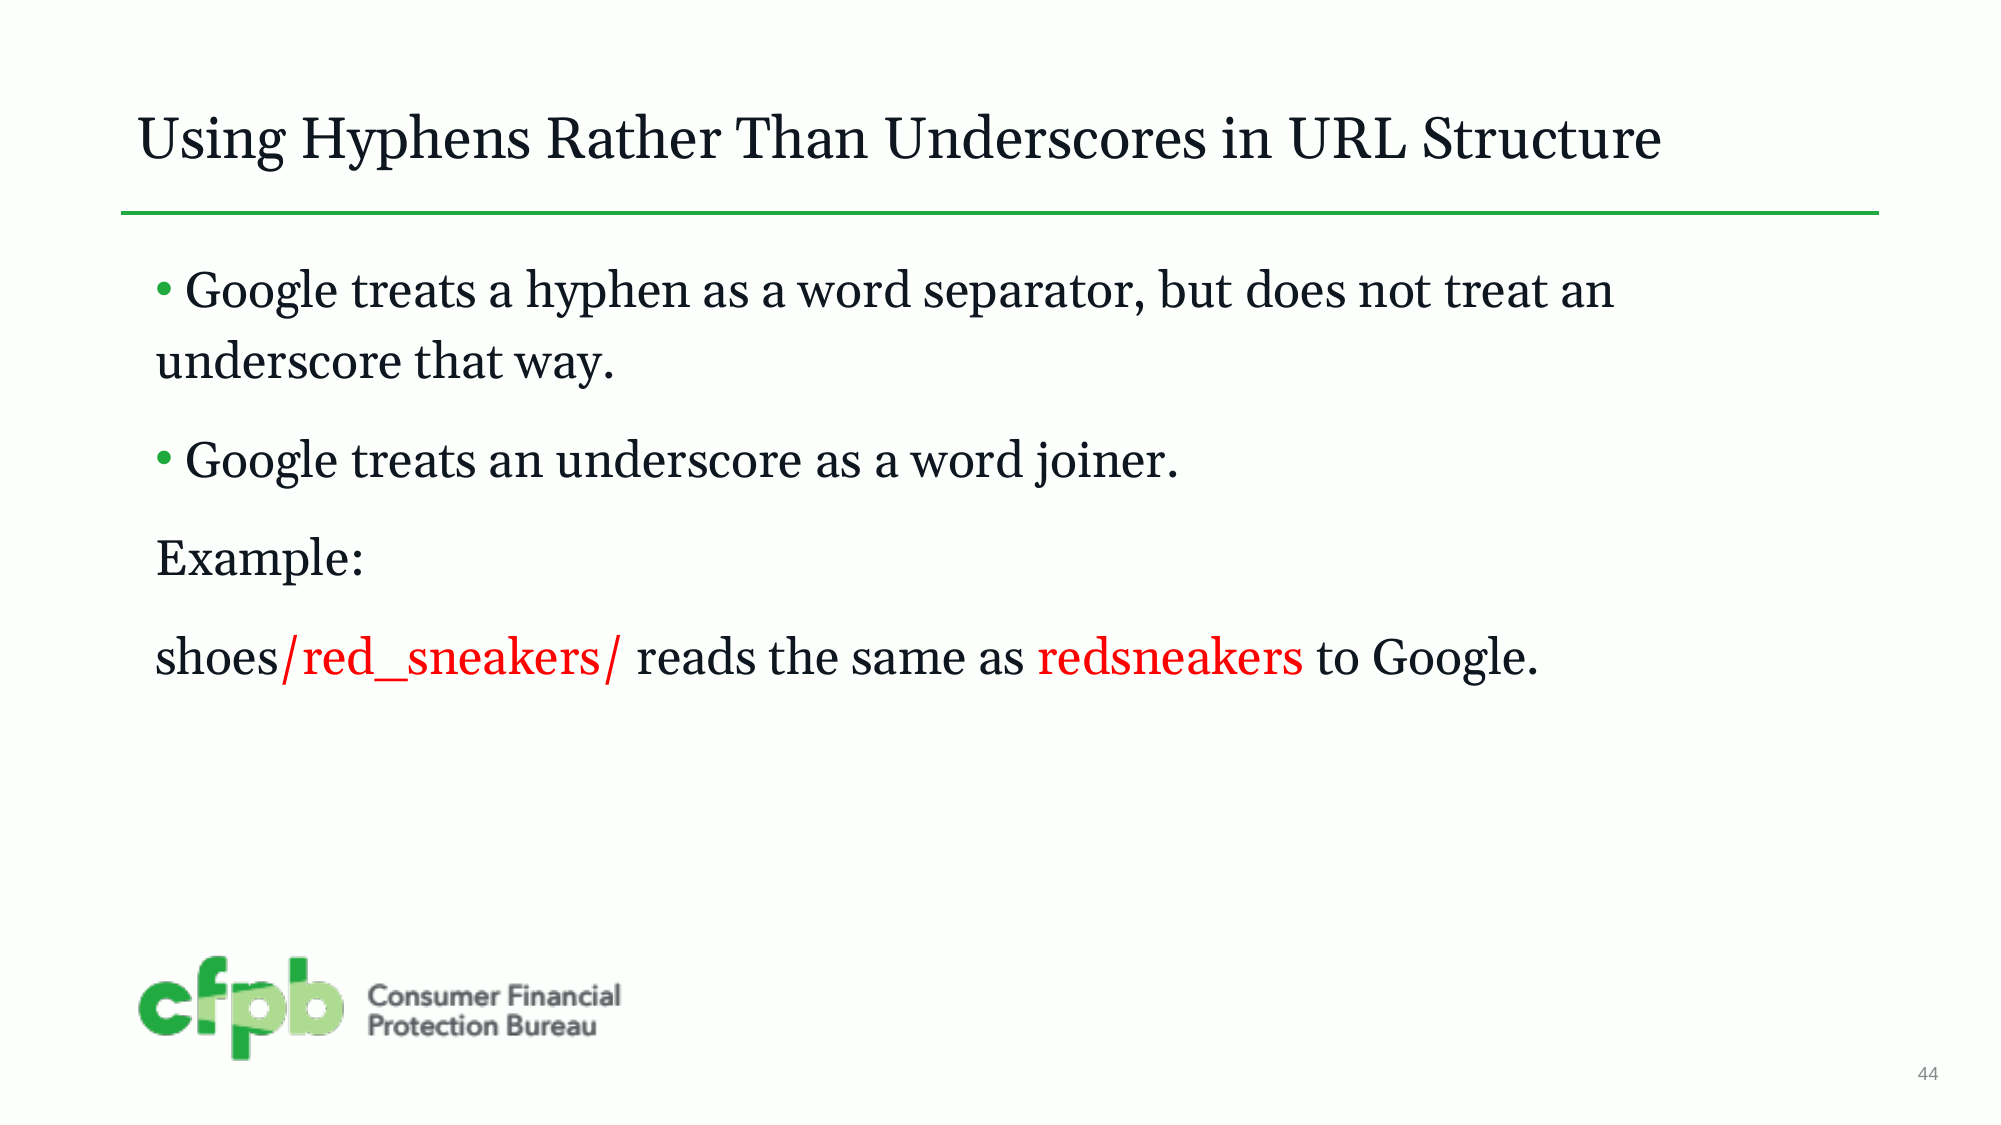

# Using Hyphens Rather Than Underscores in URL Structure
 Google treats a hyphen as a word separator, but does not treat an underscore that way.
 Google treats an underscore as a word joiner.
Example:
shoes/red_sneakers/ reads the same as redsneakers to Google.

44